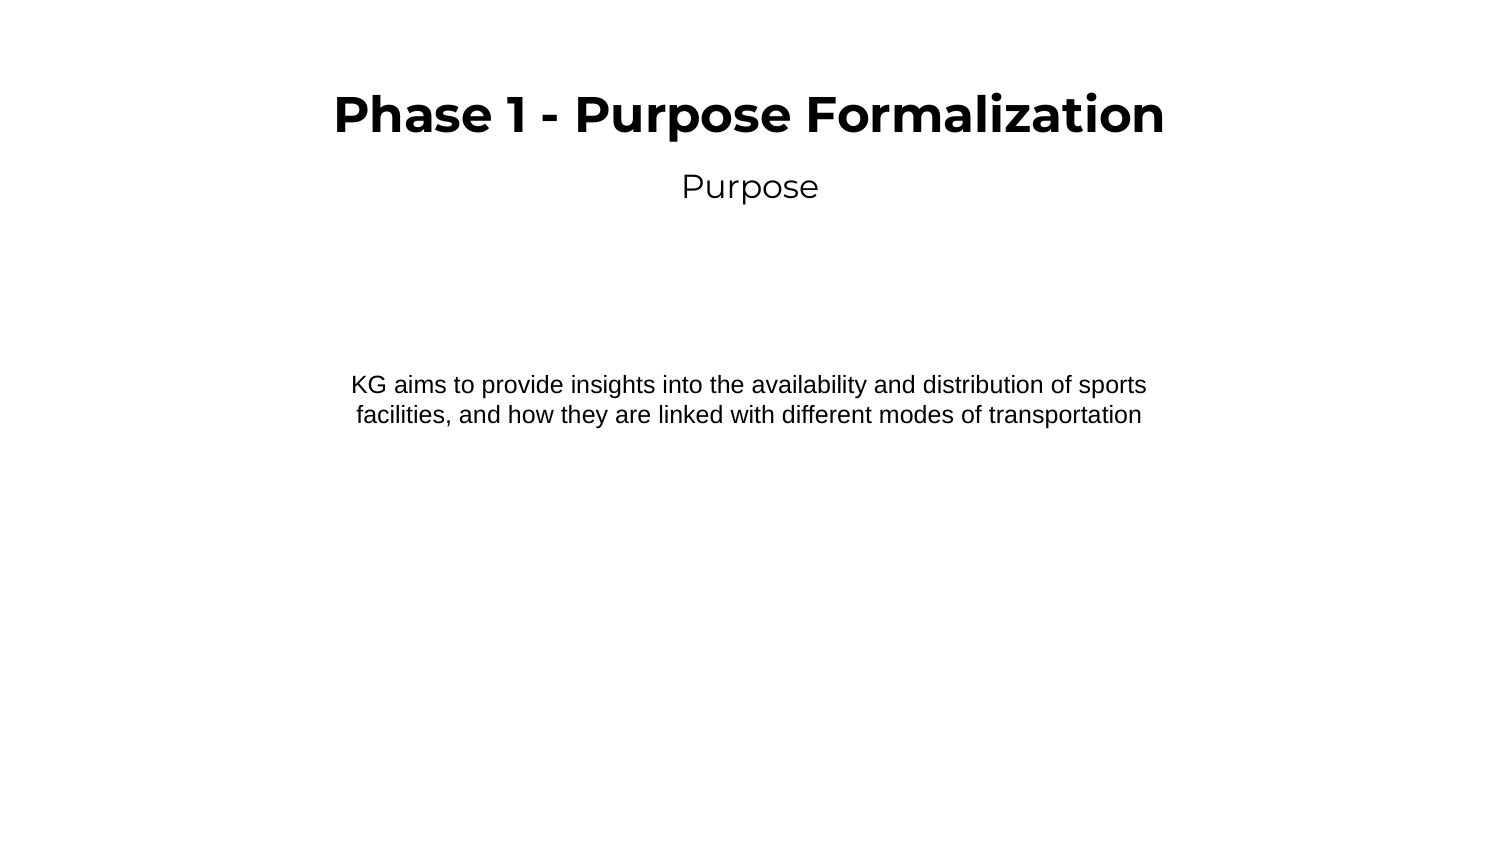

# Phase 1 - Purpose Formalization
Purpose
KG aims to provide insights into the availability and distribution of sports facilities, and how they are linked with different modes of transportation